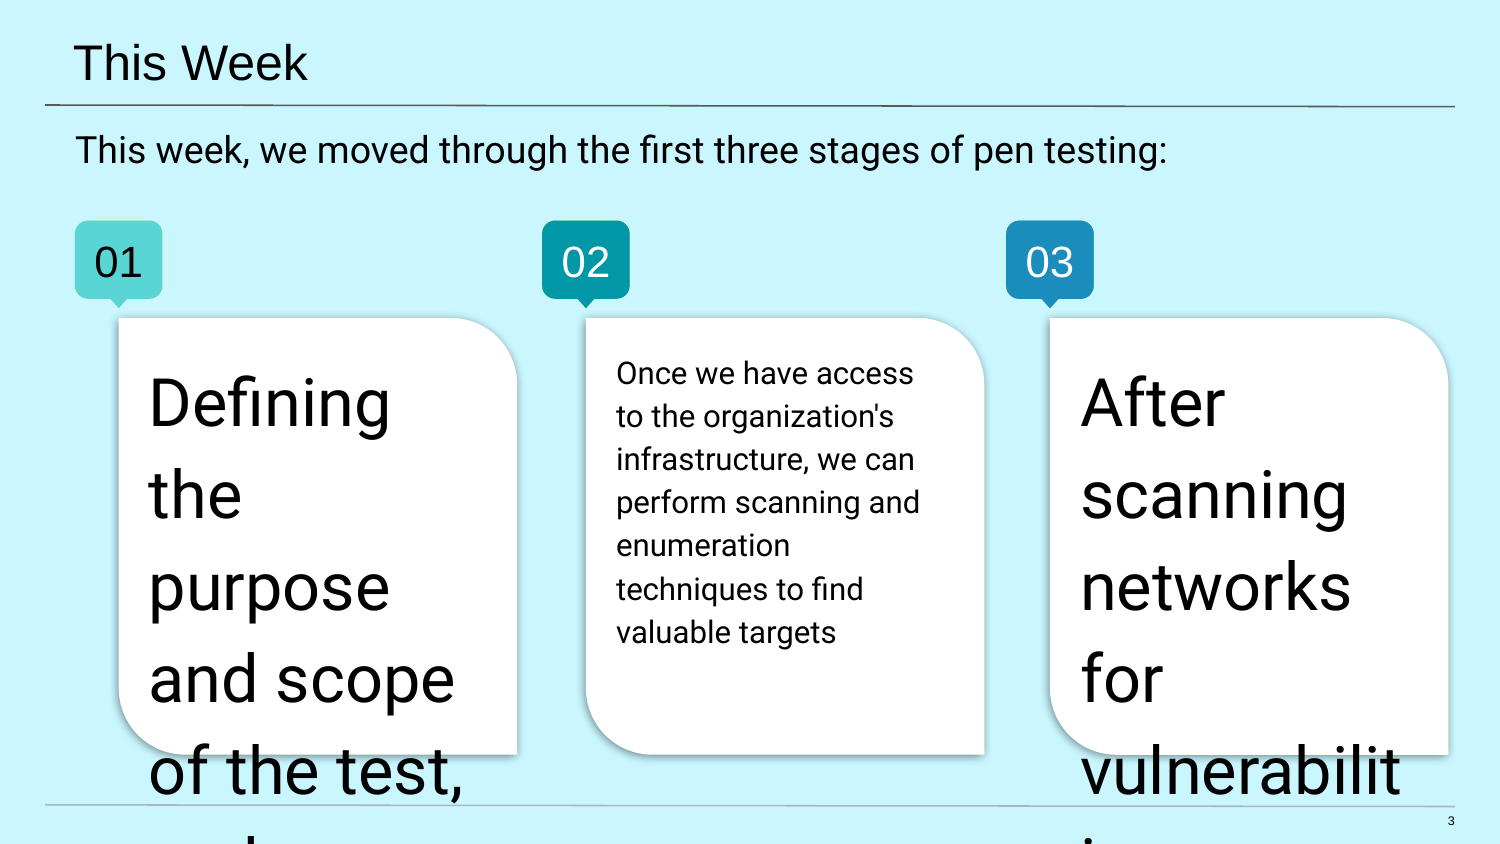

# This Week
This week, we moved through the first three stages of pen testing:
01

02

03

Defining the purpose and scope of the test, and conducting passive and active reconnaissance.

Once we have access to the organization's infrastructure, we can perform scanning and enumeration techniques to find valuable targets

After scanning networks for vulnerabilities, we can execute the exploits that we know an organization is vulnerable to.
3